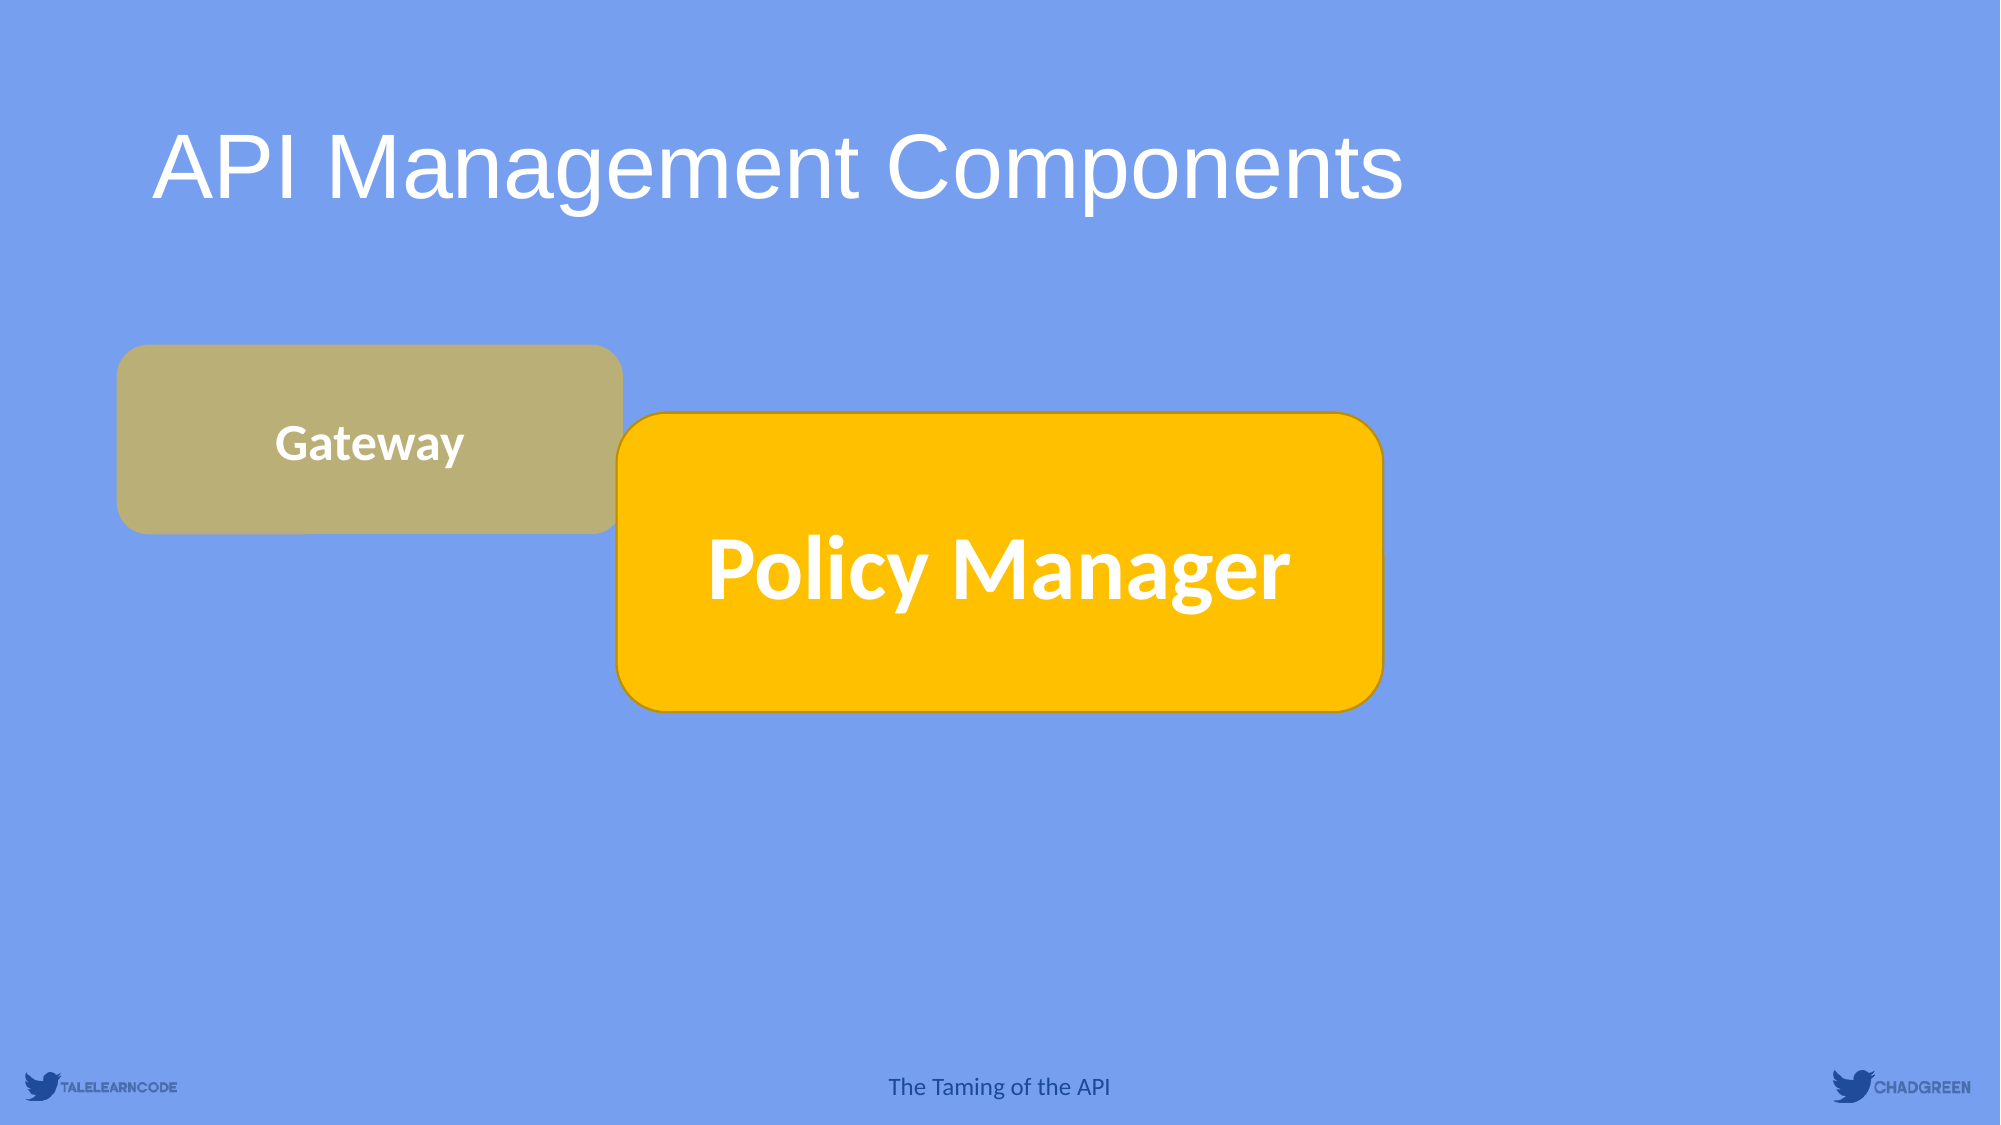

# API Management Components
Gateway
Gateway
Policy Manager